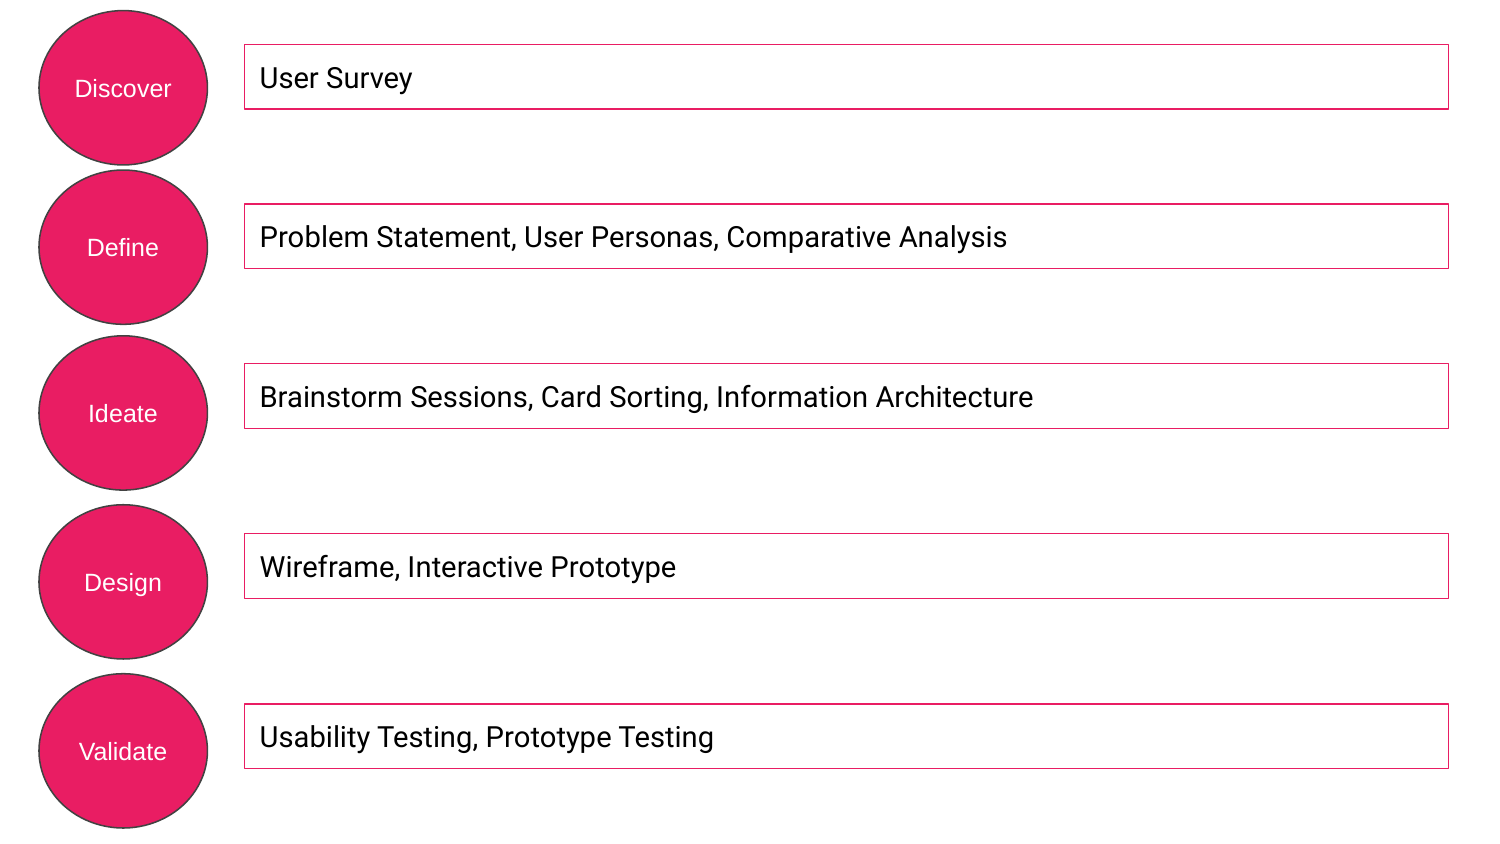

User Survey

Discover

Problem Statement, User Personas, Comparative Analysis
Define

Brainstorm Sessions, Card Sorting, Information Architecture
Ideate

Wireframe, Interactive Prototype
Design

Usability Testing, Prototype Testing
Validate